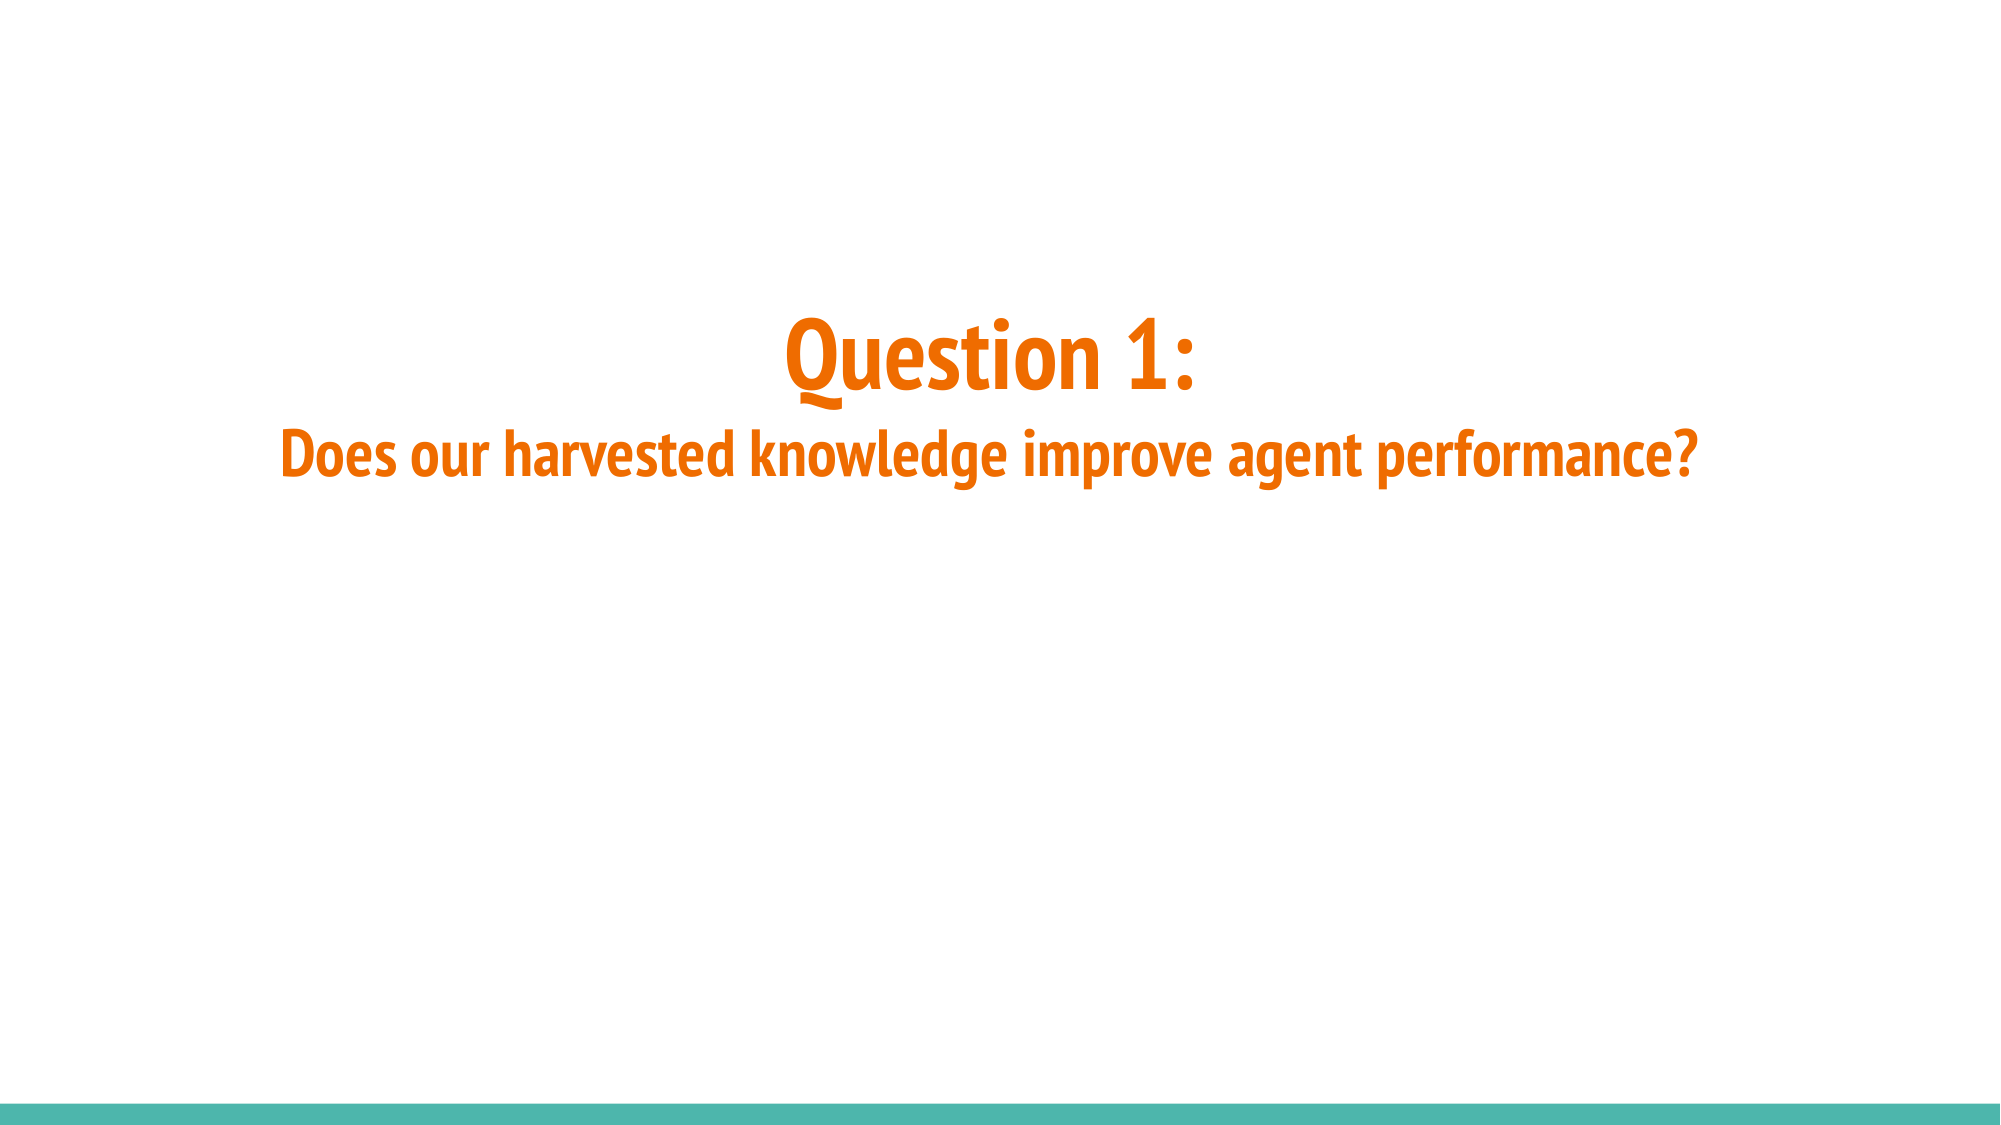

# Question 1:
Does our harvested knowledge improve agent performance?